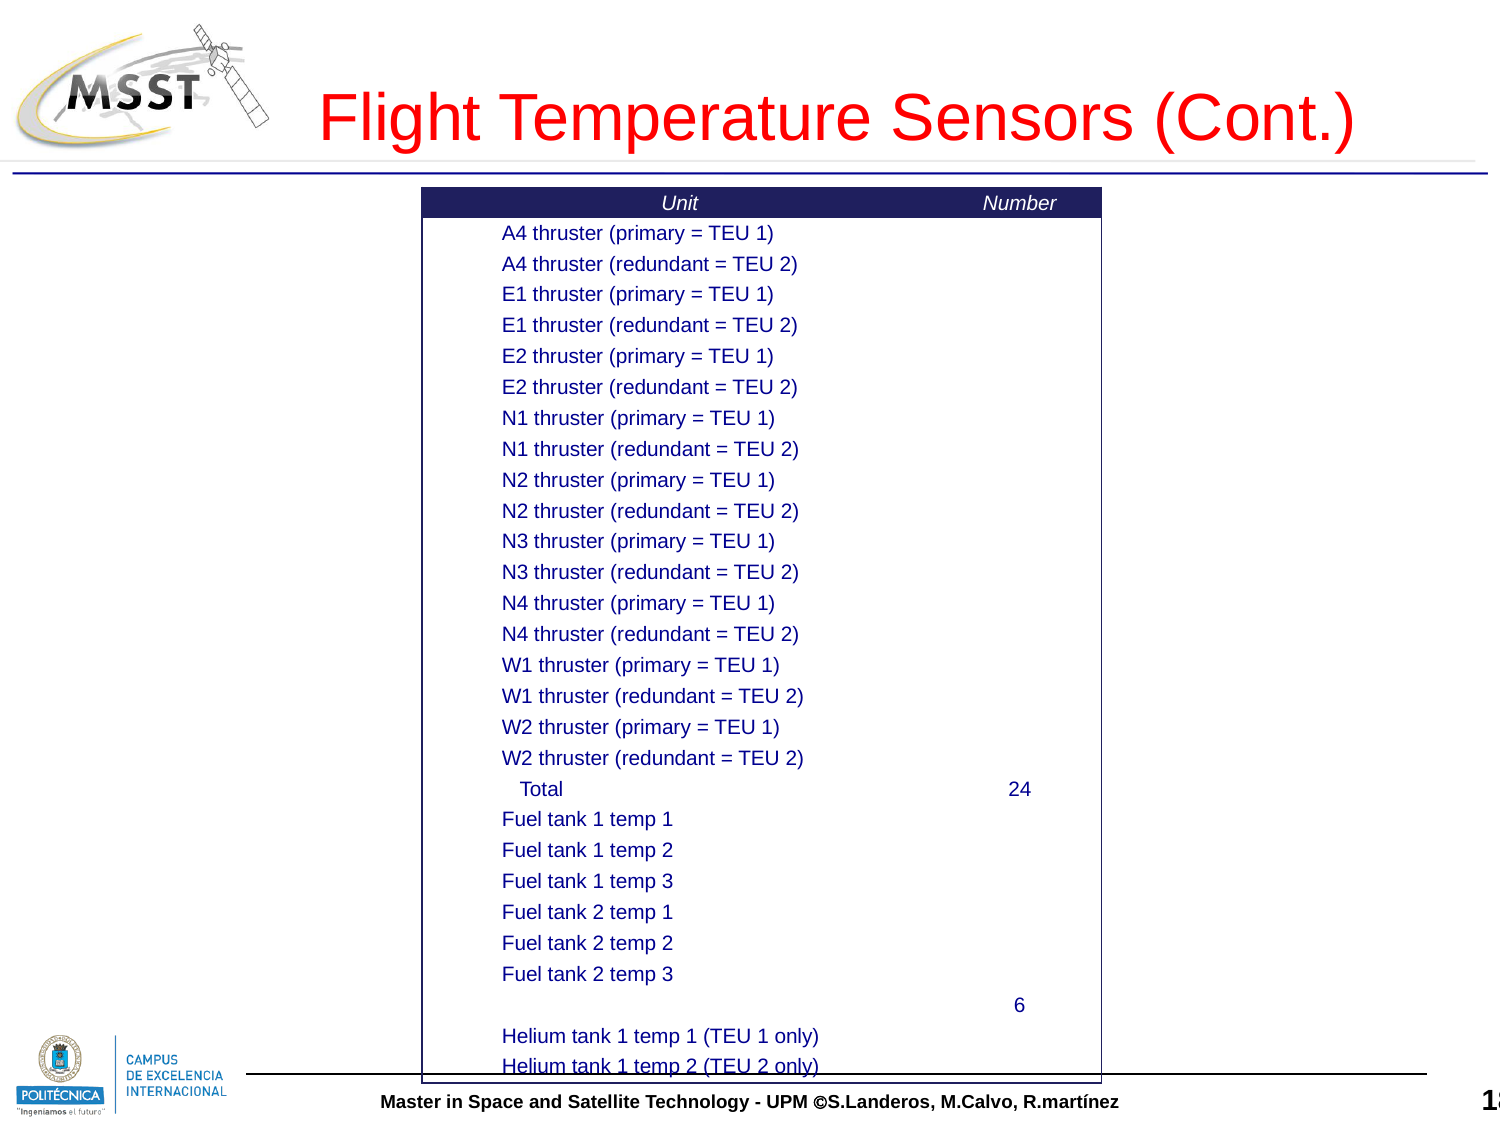

Flight Temperature Sensors (Cont.)
| Unit | Number |
| --- | --- |
| A4 thruster (primary = TEU 1) |  |
| A4 thruster (redundant = TEU 2) |  |
| E1 thruster (primary = TEU 1) |  |
| E1 thruster (redundant = TEU 2) |  |
| E2 thruster (primary = TEU 1) |  |
| E2 thruster (redundant = TEU 2) |  |
| N1 thruster (primary = TEU 1) |  |
| N1 thruster (redundant = TEU 2) |  |
| N2 thruster (primary = TEU 1) |  |
| N2 thruster (redundant = TEU 2) |  |
| N3 thruster (primary = TEU 1) |  |
| N3 thruster (redundant = TEU 2) |  |
| N4 thruster (primary = TEU 1) |  |
| N4 thruster (redundant = TEU 2) |  |
| W1 thruster (primary = TEU 1) |  |
| W1 thruster (redundant = TEU 2) |  |
| W2 thruster (primary = TEU 1) |  |
| W2 thruster (redundant = TEU 2) |  |
| Total | 24 |
| Fuel tank 1 temp 1 |  |
| Fuel tank 1 temp 2 |  |
| Fuel tank 1 temp 3 |  |
| Fuel tank 2 temp 1 |  |
| Fuel tank 2 temp 2 |  |
| Fuel tank 2 temp 3 |  |
|  | 6 |
| Helium tank 1 temp 1 (TEU 1 only) |  |
| Helium tank 1 temp 2 (TEU 2 only) |  |